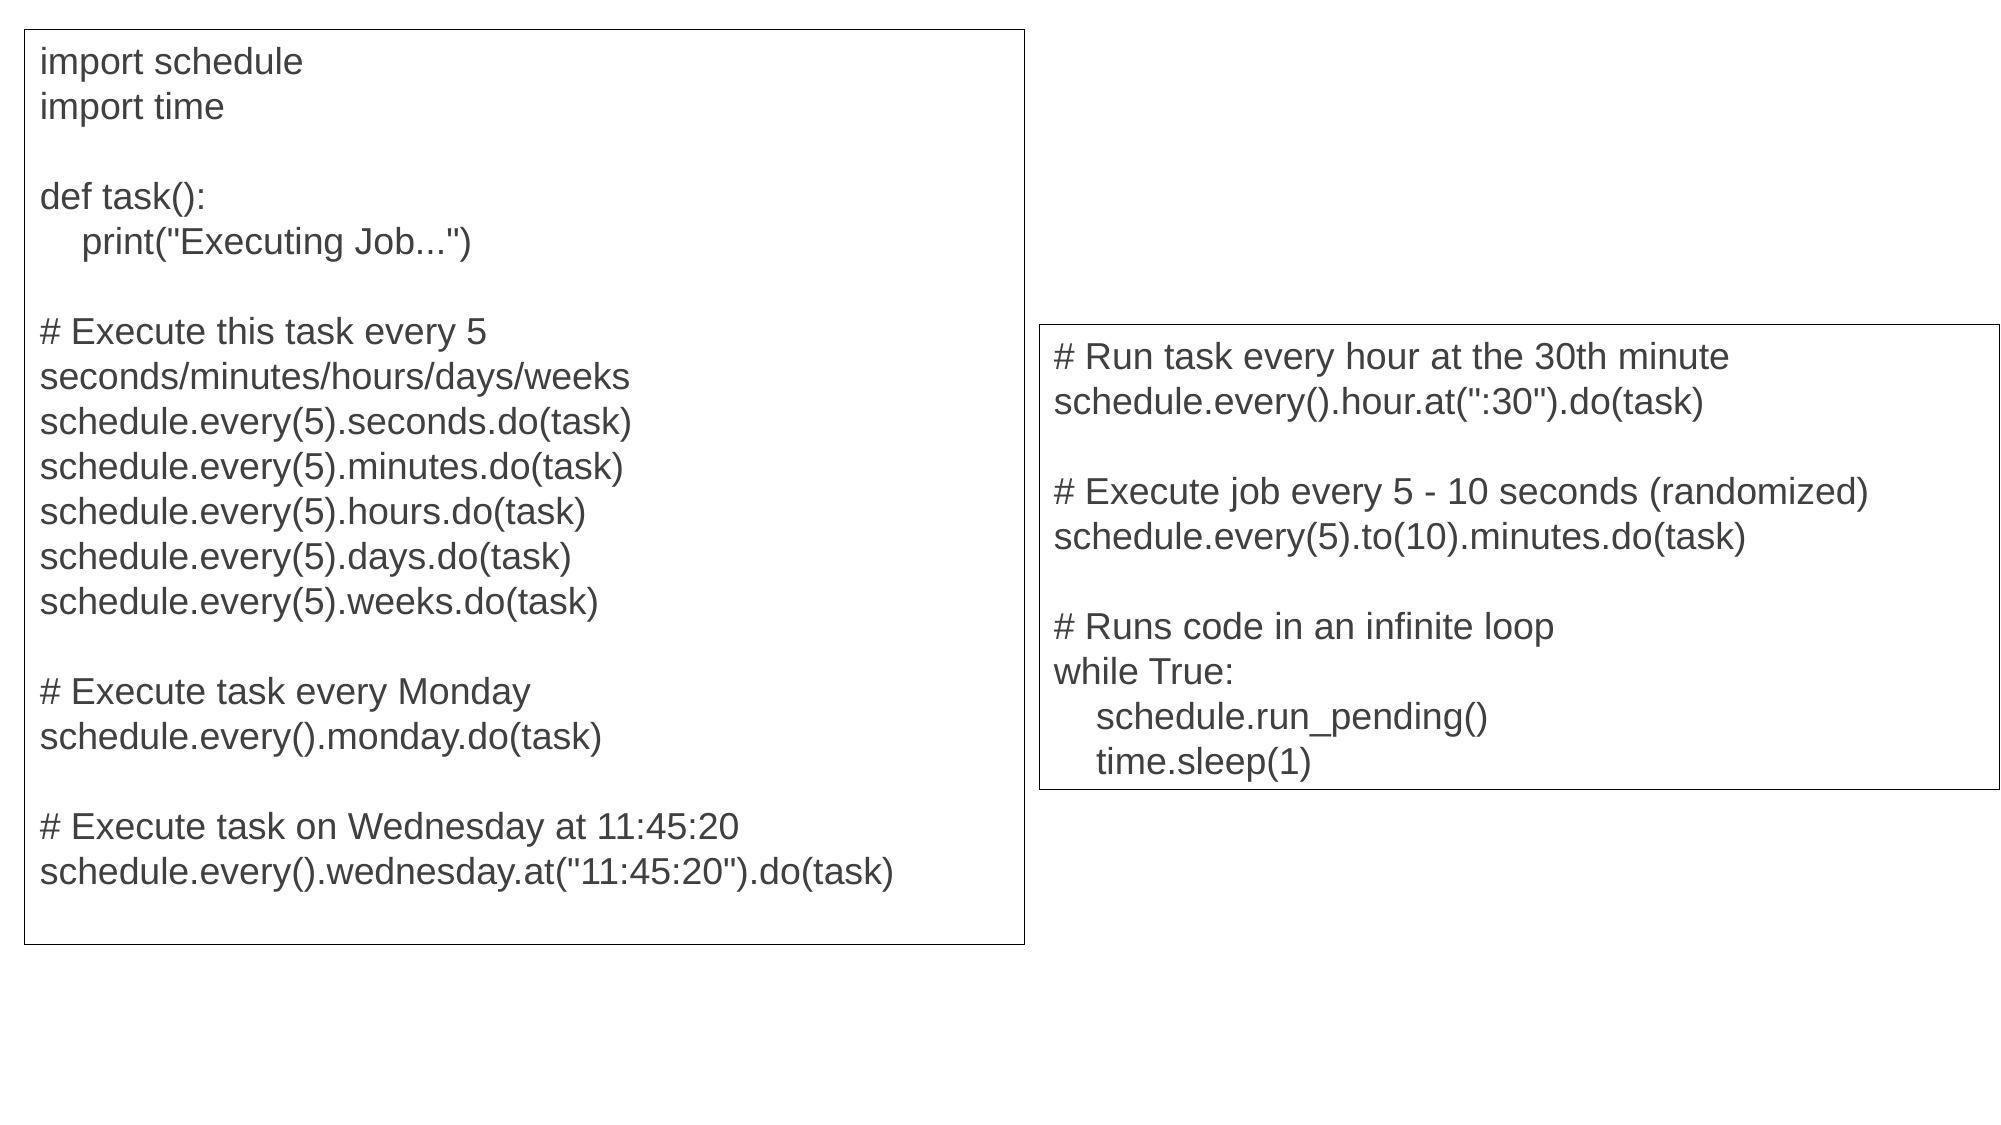

import schedule
import time

def task():
    print("Executing Job...")

# Execute this task every 5 seconds/minutes/hours/days/weeks
schedule.every(5).seconds.do(task)
schedule.every(5).minutes.do(task)
schedule.every(5).hours.do(task)
schedule.every(5).days.do(task)
schedule.every(5).weeks.do(task)

# Execute task every Monday
schedule.every().monday.do(task)

# Execute task on Wednesday at 11:45:20
schedule.every().wednesday.at("11:45:20").do(task)

# Run task every hour at the 30th minute
schedule.every().hour.at(":30").do(task)

# Execute job every 5 - 10 seconds (randomized)
schedule.every(5).to(10).minutes.do(task)

# Runs code in an infinite loop
while True:
    schedule.run_pending()
    time.sleep(1)